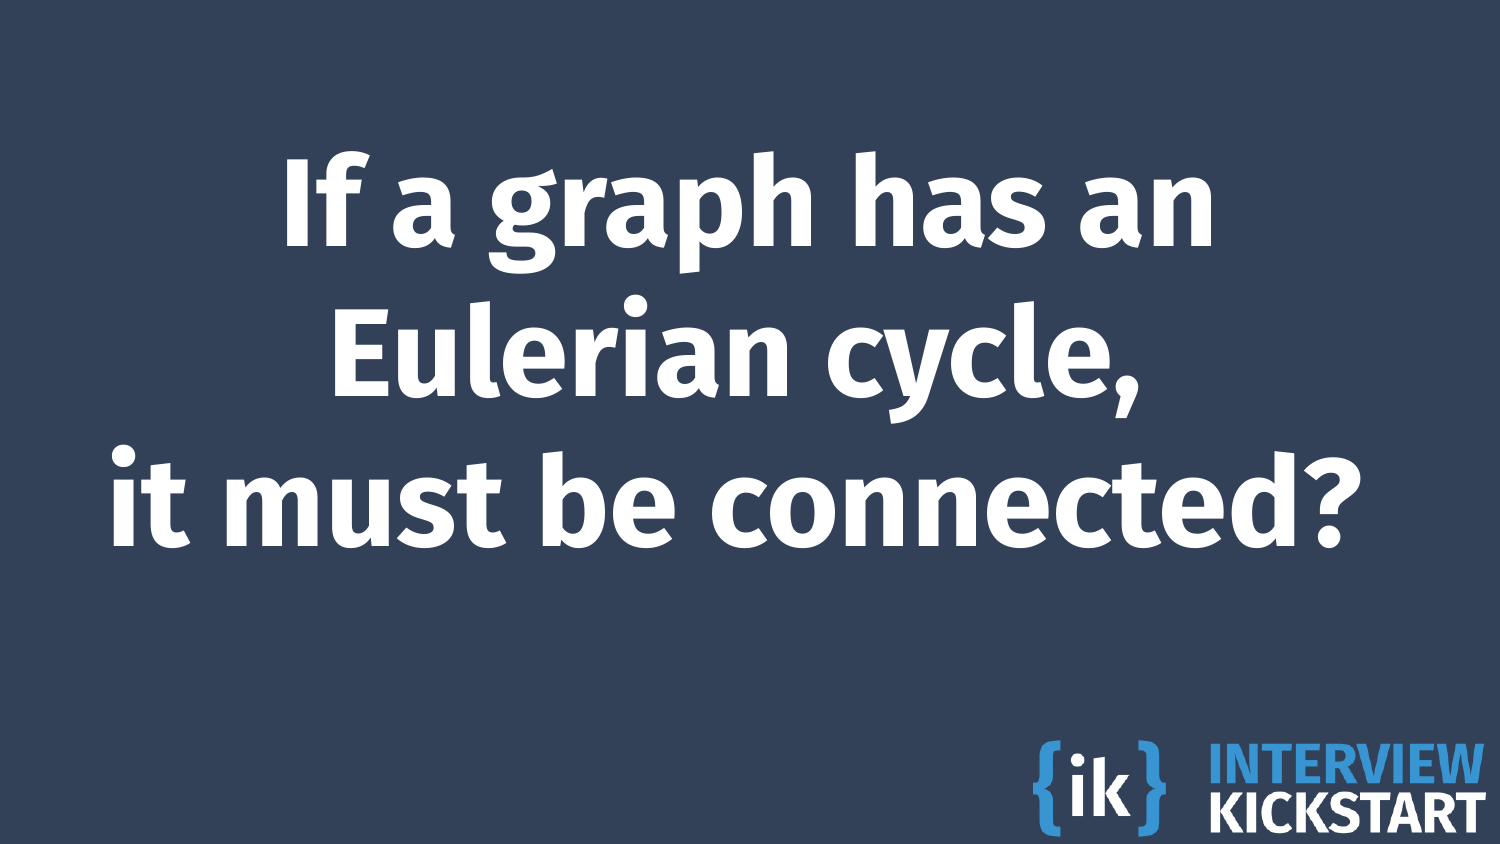

# If a graph has an Eulerian cycle, it must be connected?